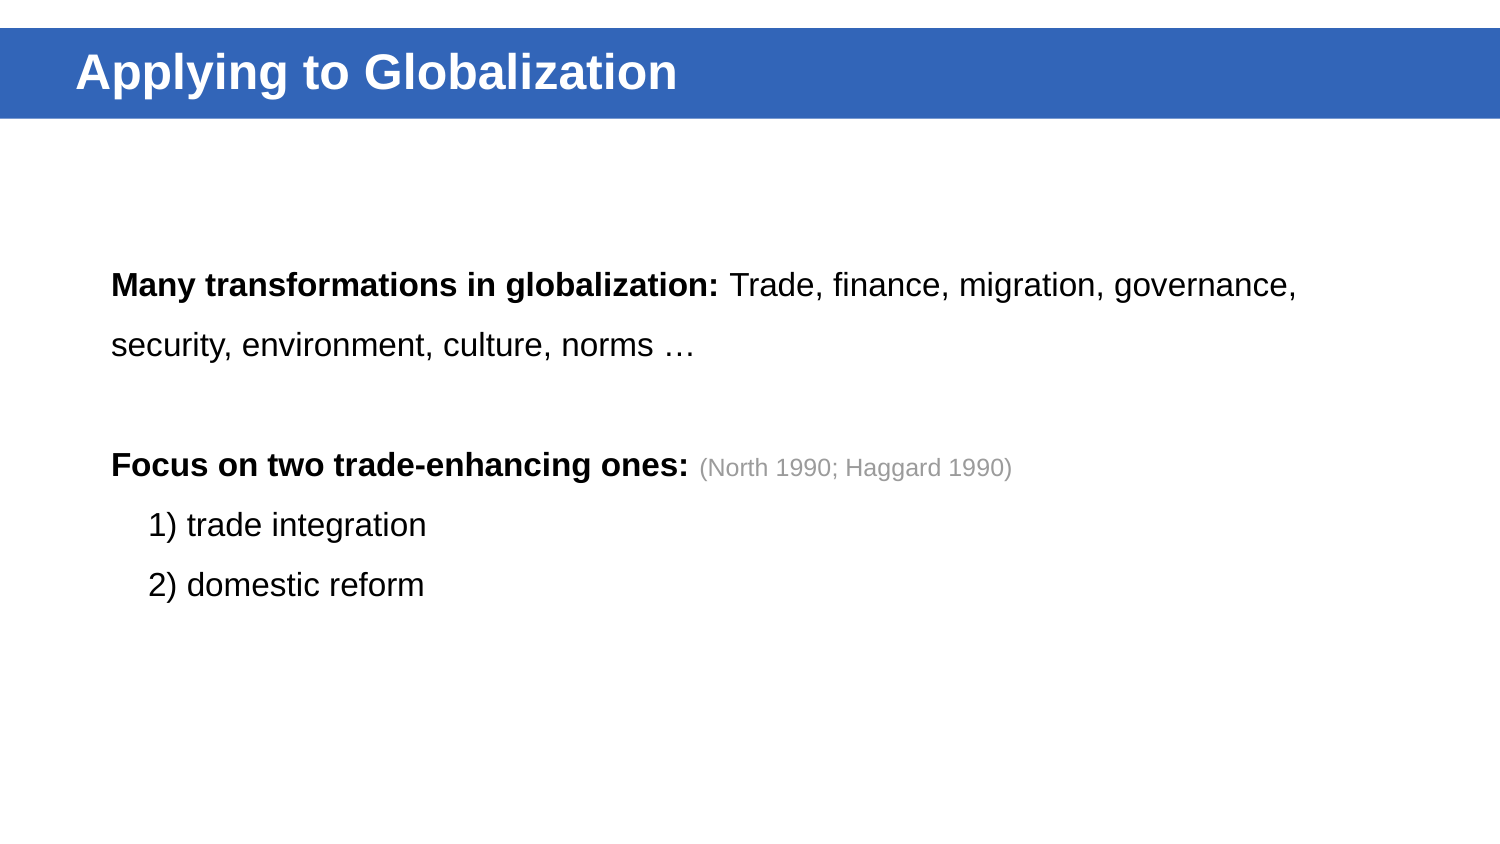

Applying to Globalization

Many transformations in globalization: Trade, finance, migration, governance, security, environment, culture, norms …

Focus on two trade-enhancing ones: (North 1990; Haggard 1990)
    1) trade integration
    2) domestic reform